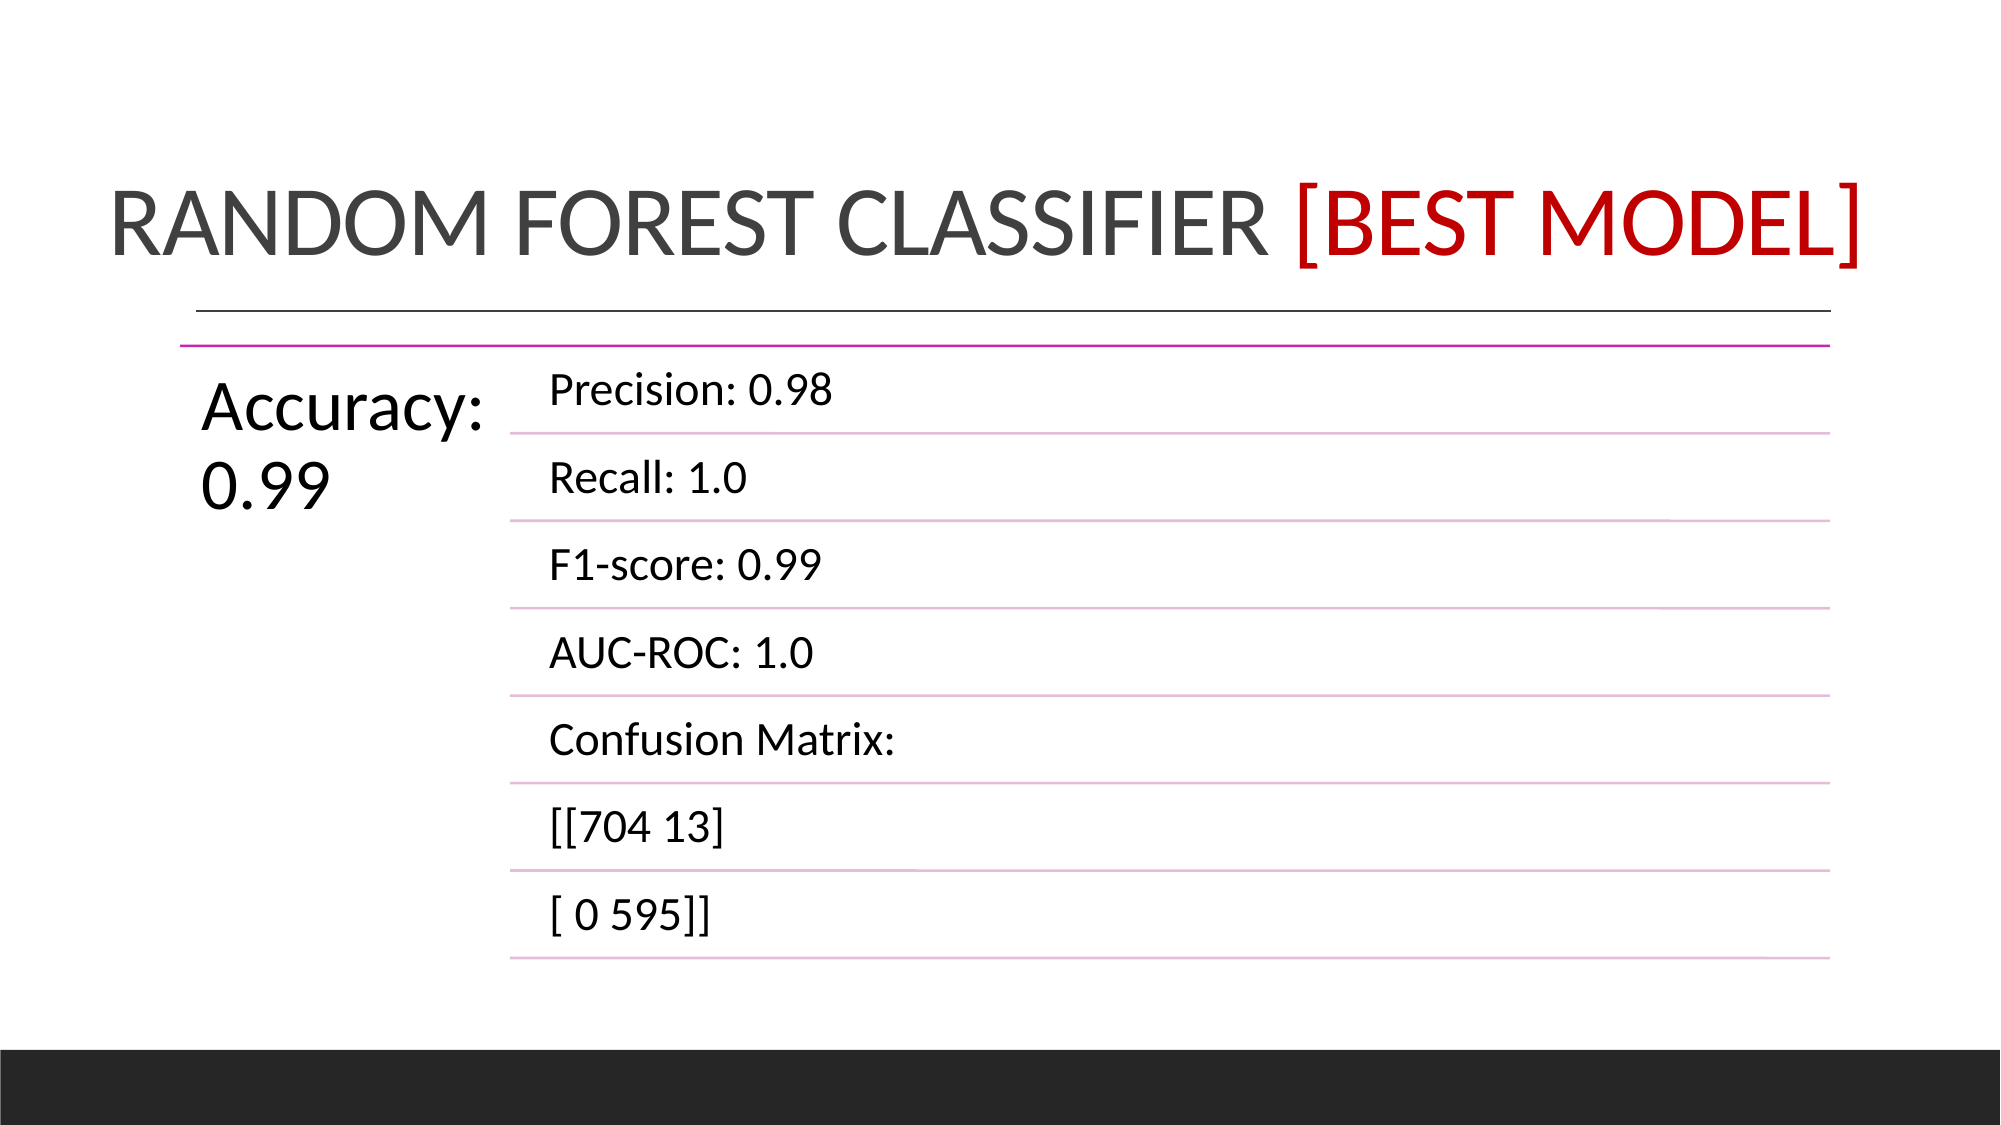

# RANDOM FOREST CLASSIFIER [BEST MODEL]
Accuracy: 0.99
Precision: 0.98
Recall: 1.0
F1-score: 0.99
AUC-ROC: 1.0
Confusion Matrix:
[[704 13]
[ 0 595]]